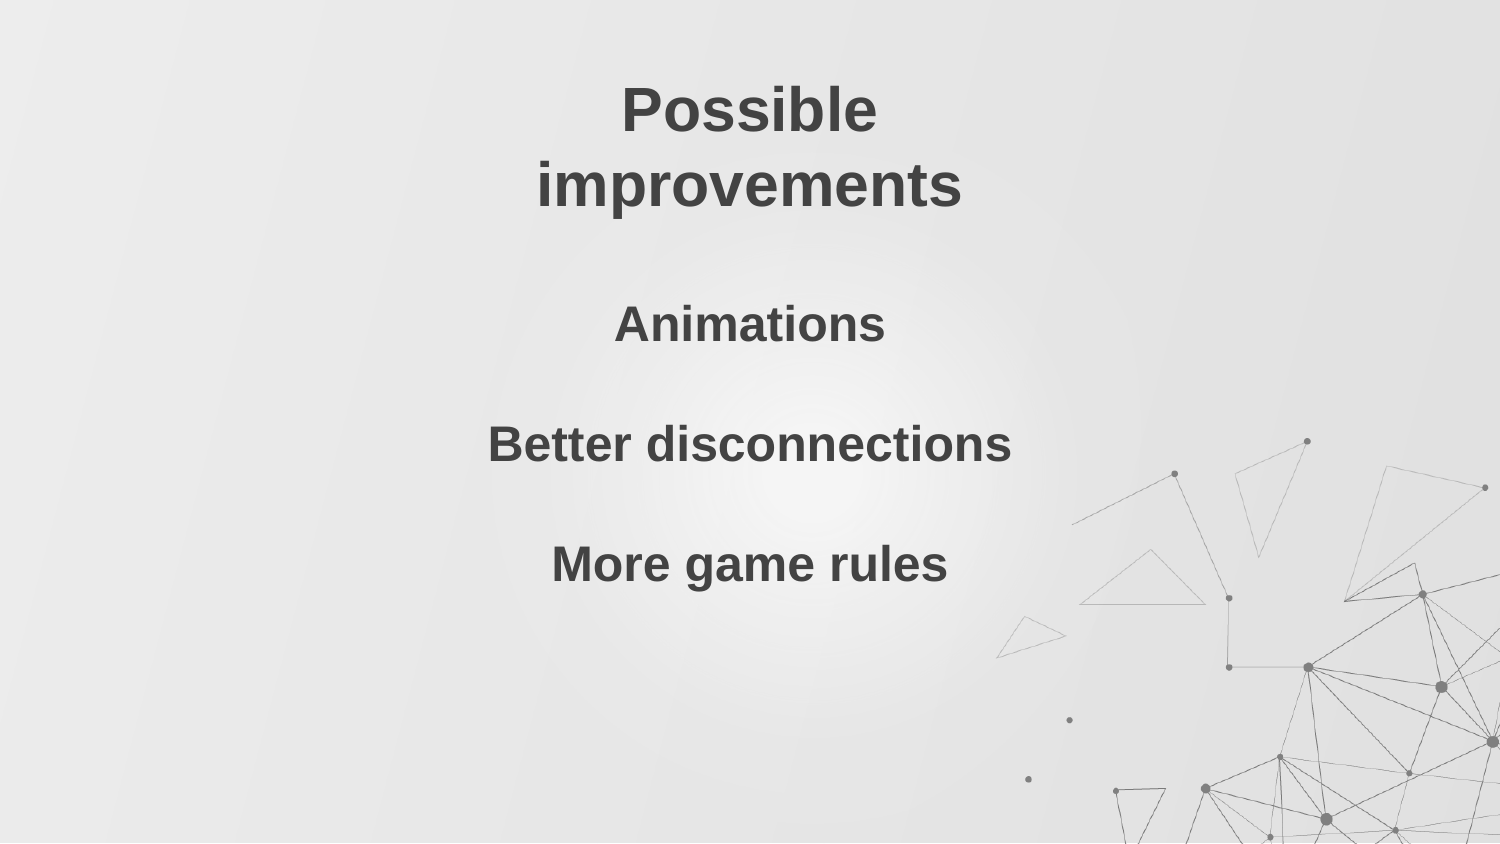

# Possible improvements
Animations
Better disconnections
More game rules